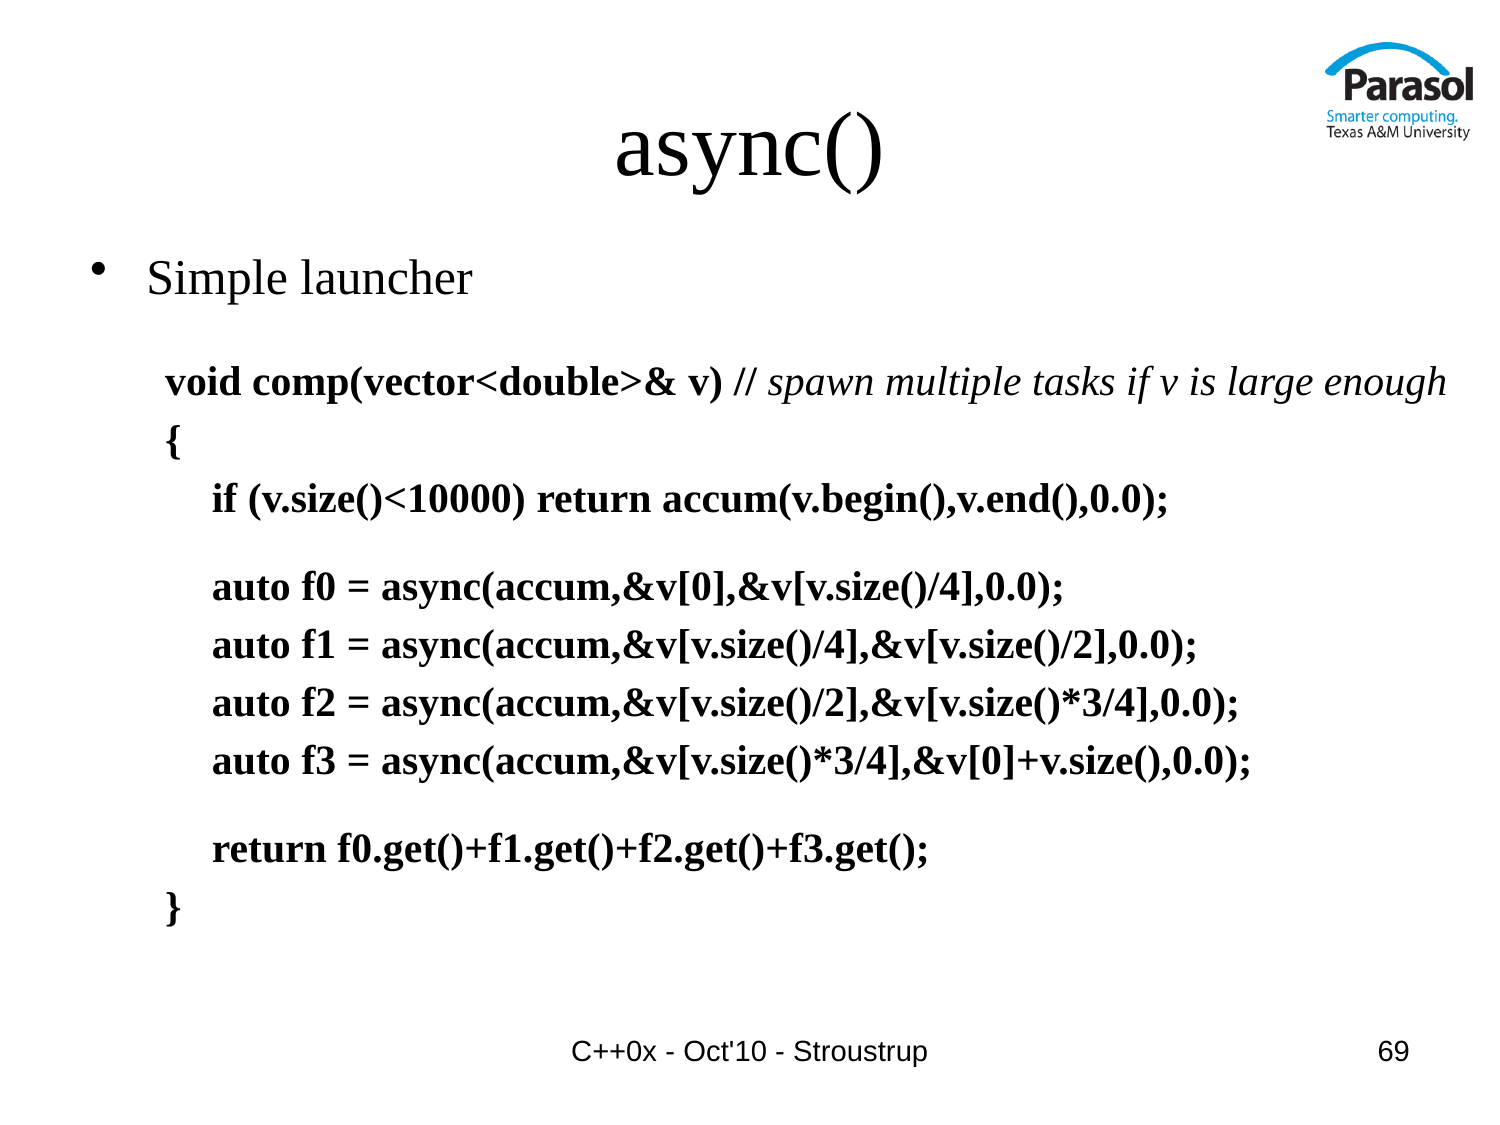

# async()
Simple launcher

void comp(vector<double>& v) // spawn multiple tasks if v is large enough
{
	if (v.size()<10000) return accum(v.begin(),v.end(),0.0);

	auto f0 = async(accum,&v[0],&v[v.size()/4],0.0);
	auto f1 = async(accum,&v[v.size()/4],&v[v.size()/2],0.0);
	auto f2 = async(accum,&v[v.size()/2],&v[v.size()*3/4],0.0);
	auto f3 = async(accum,&v[v.size()*3/4],&v[0]+v.size(),0.0);

	return f0.get()+f1.get()+f2.get()+f3.get();
}
C++0x - Oct'10 - Stroustrup
69